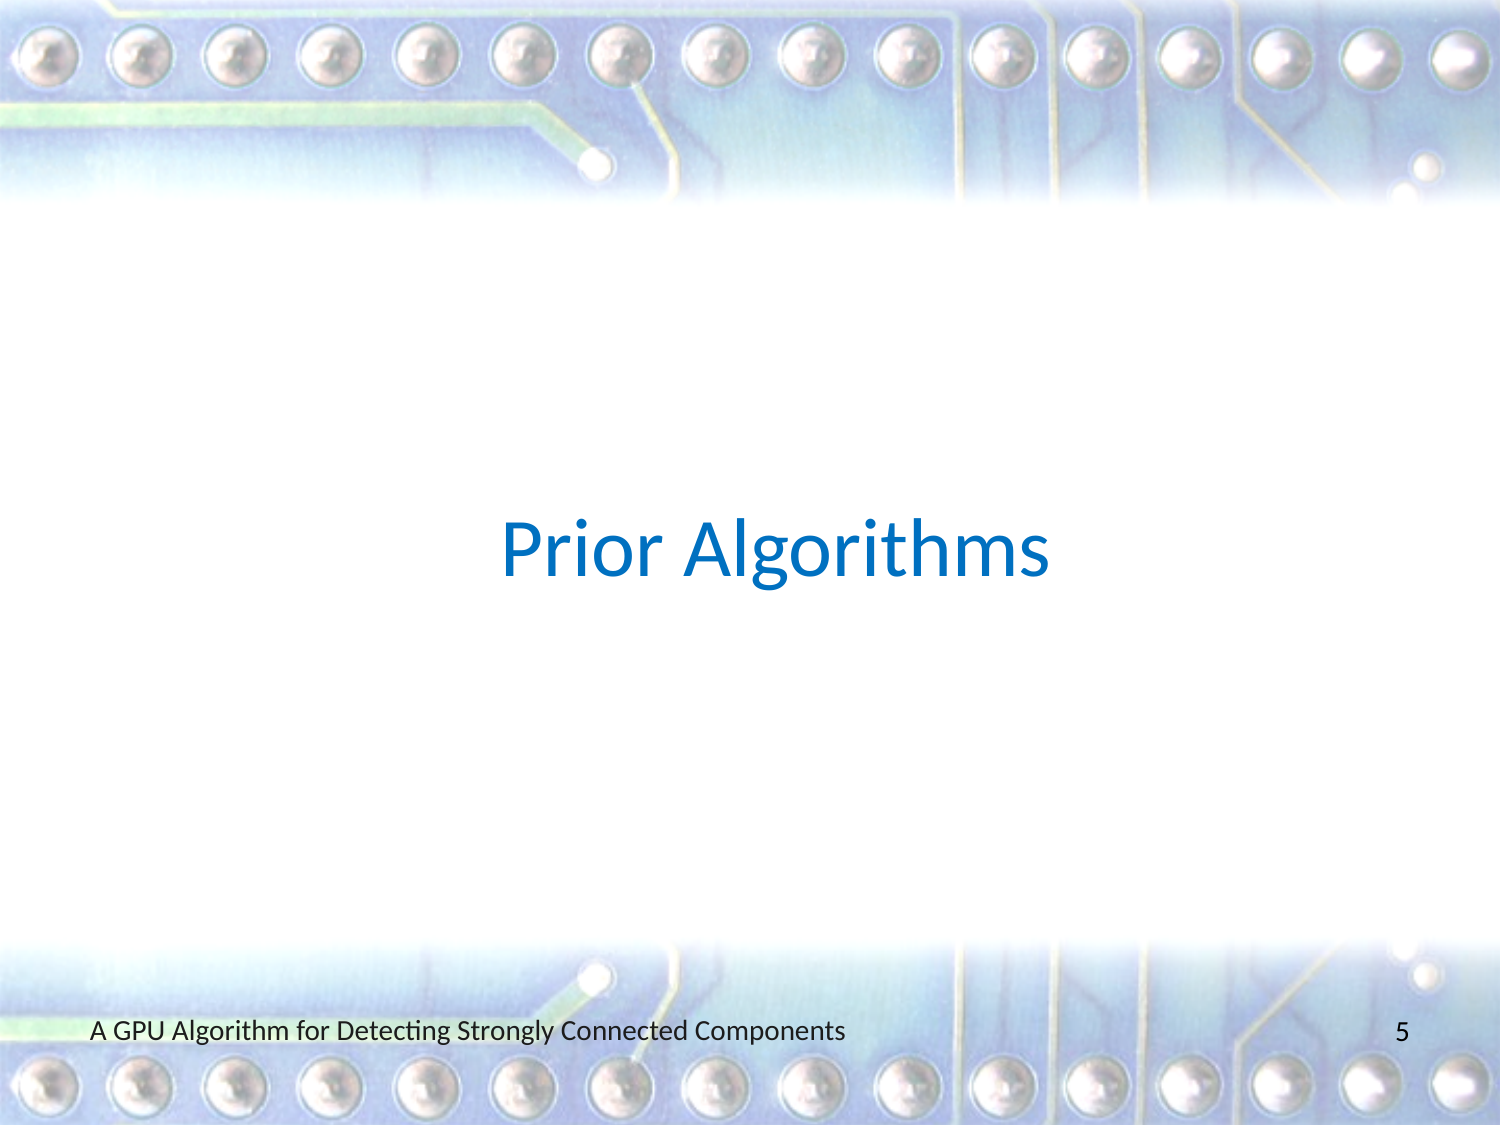

# Prior Algorithms
A GPU Algorithm for Detecting Strongly Connected Components
5